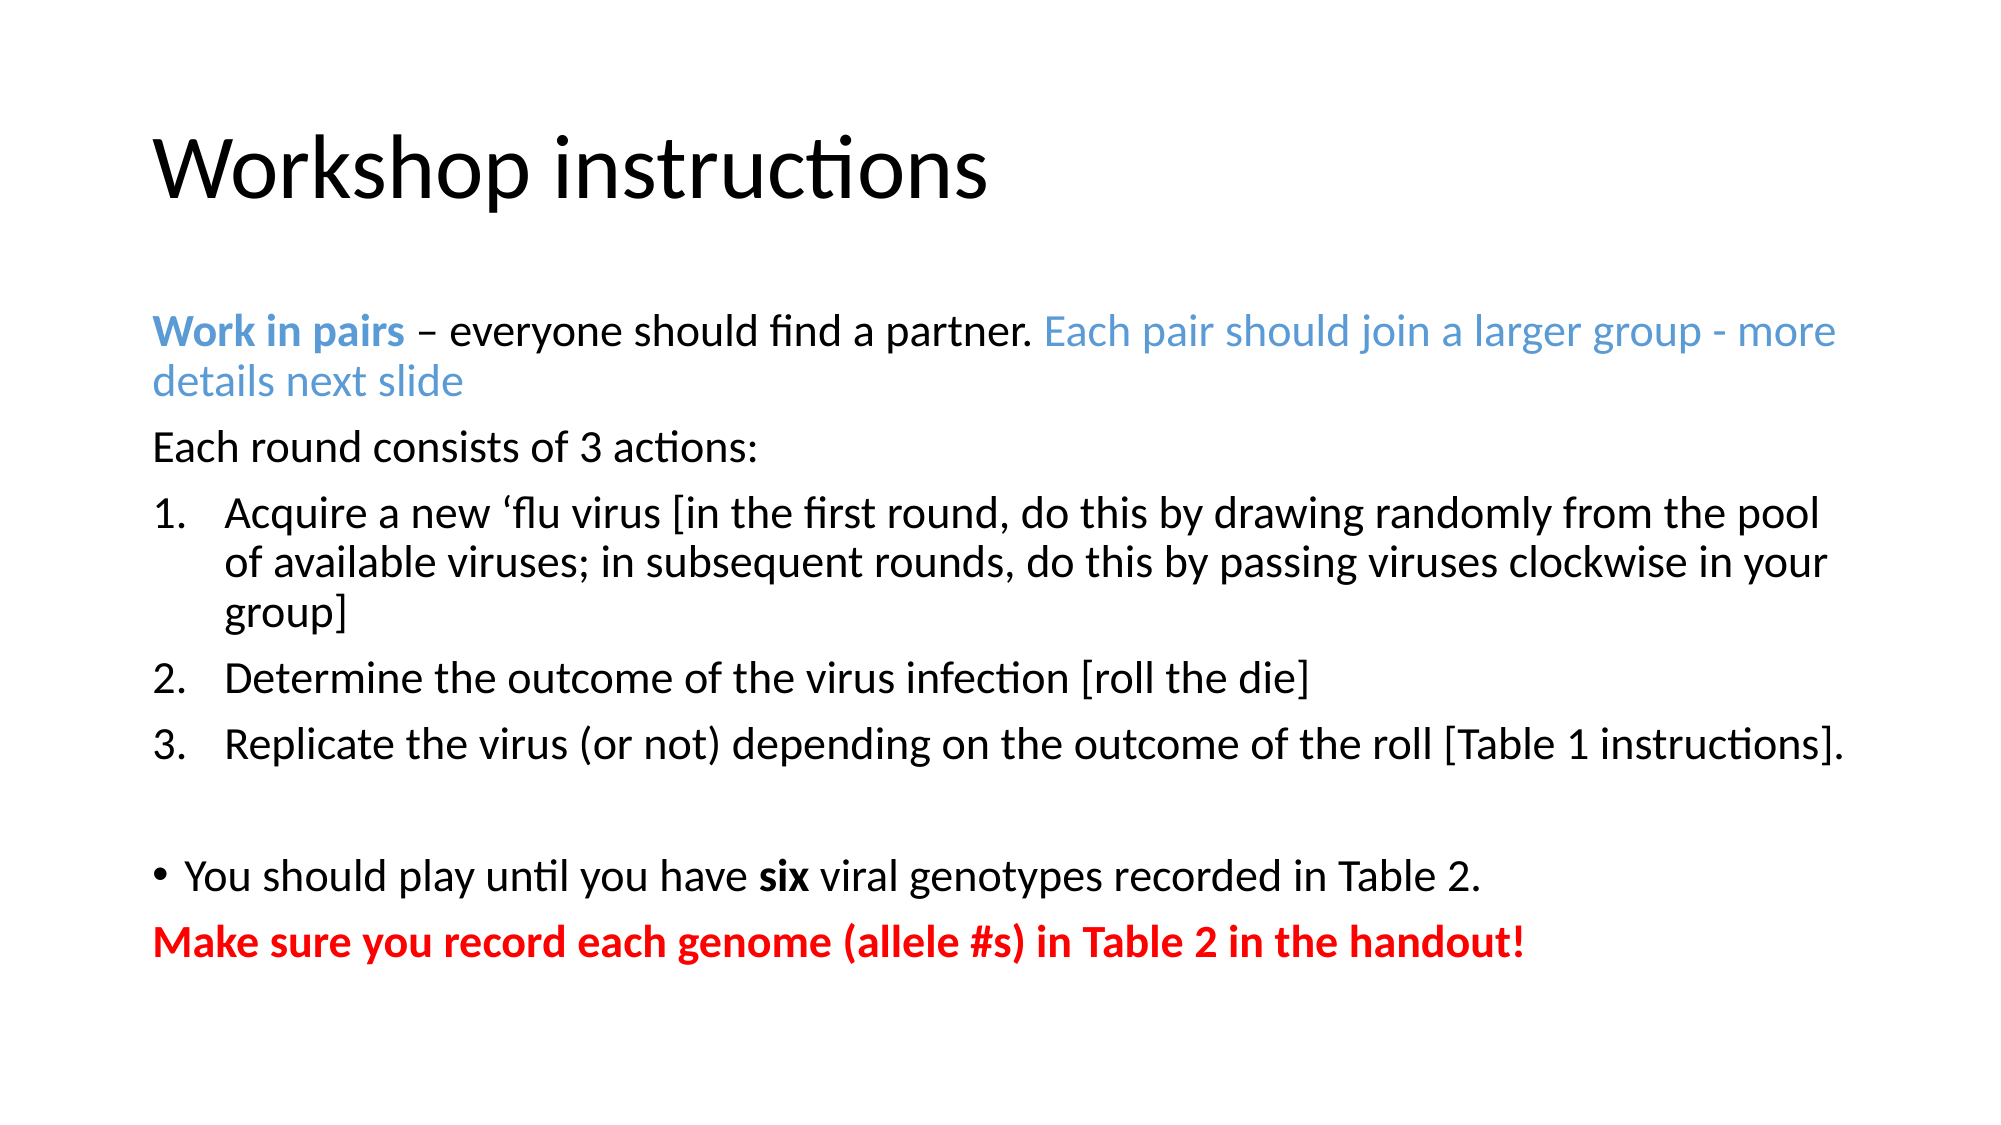

# Workshop instructions
Work in pairs – everyone should find a partner. Each pair should join a larger group - more details next slide
Each round consists of 3 actions:
Acquire a new ‘flu virus [in the first round, do this by drawing randomly from the pool of available viruses; in subsequent rounds, do this by passing viruses clockwise in your group]
Determine the outcome of the virus infection [roll the die]
Replicate the virus (or not) depending on the outcome of the roll [Table 1 instructions].

You should play until you have six viral genotypes recorded in Table 2.
Make sure you record each genome (allele #s) in Table 2 in the handout!